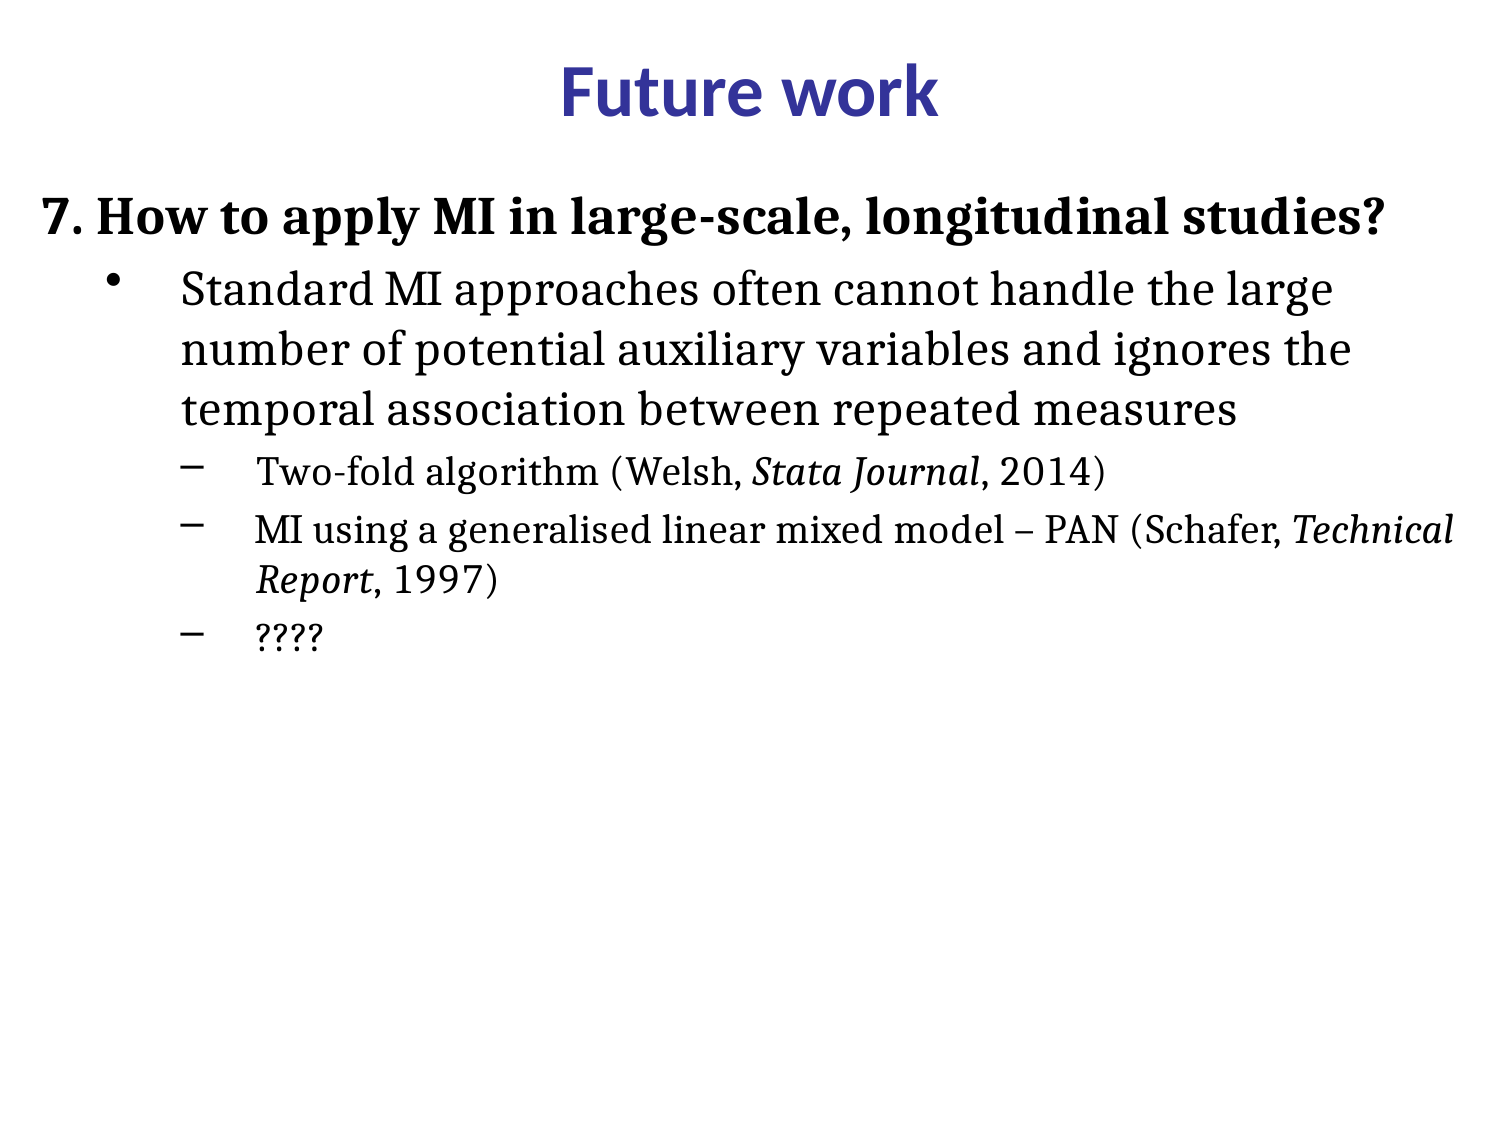

# Future work
7. How to apply MI in large-scale, longitudinal studies?
Standard MI approaches often cannot handle the large number of potential auxiliary variables and ignores the temporal association between repeated measures
Two-fold algorithm (Welsh, Stata Journal, 2014)
MI using a generalised linear mixed model – PAN (Schafer, Technical Report, 1997)
????